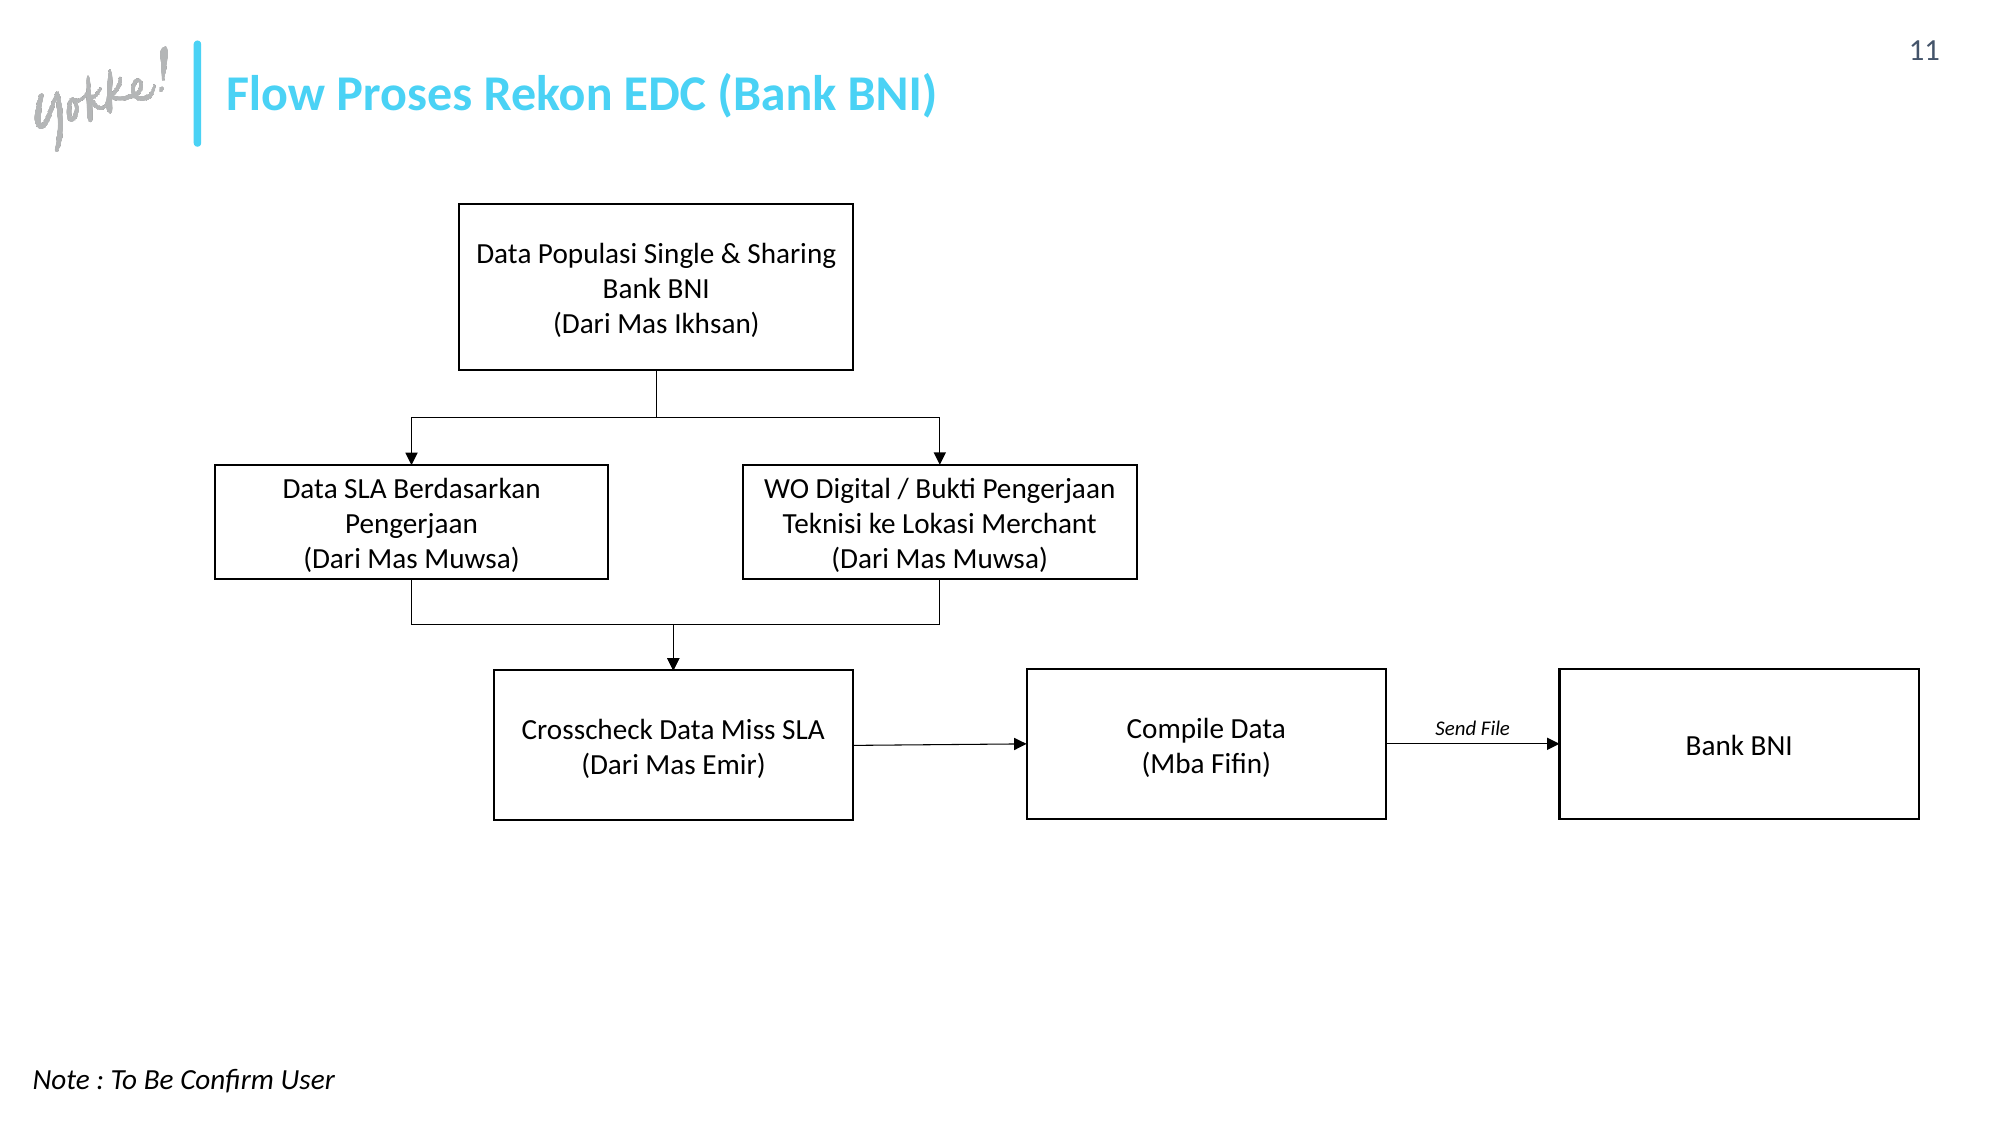

# Flow Proses Rekon EDC (Bank BNI)
Data Populasi Single & Sharing Bank BNI
(Dari Mas Ikhsan)
WO Digital / Bukti Pengerjaan Teknisi ke Lokasi Merchant
(Dari Mas Muwsa)
Data SLA Berdasarkan Pengerjaan
(Dari Mas Muwsa)
Compile Data
(Mba Fifin)
Bank BNI
Crosscheck Data Miss SLA
(Dari Mas Emir)
Send File
Note : To Be Confirm User